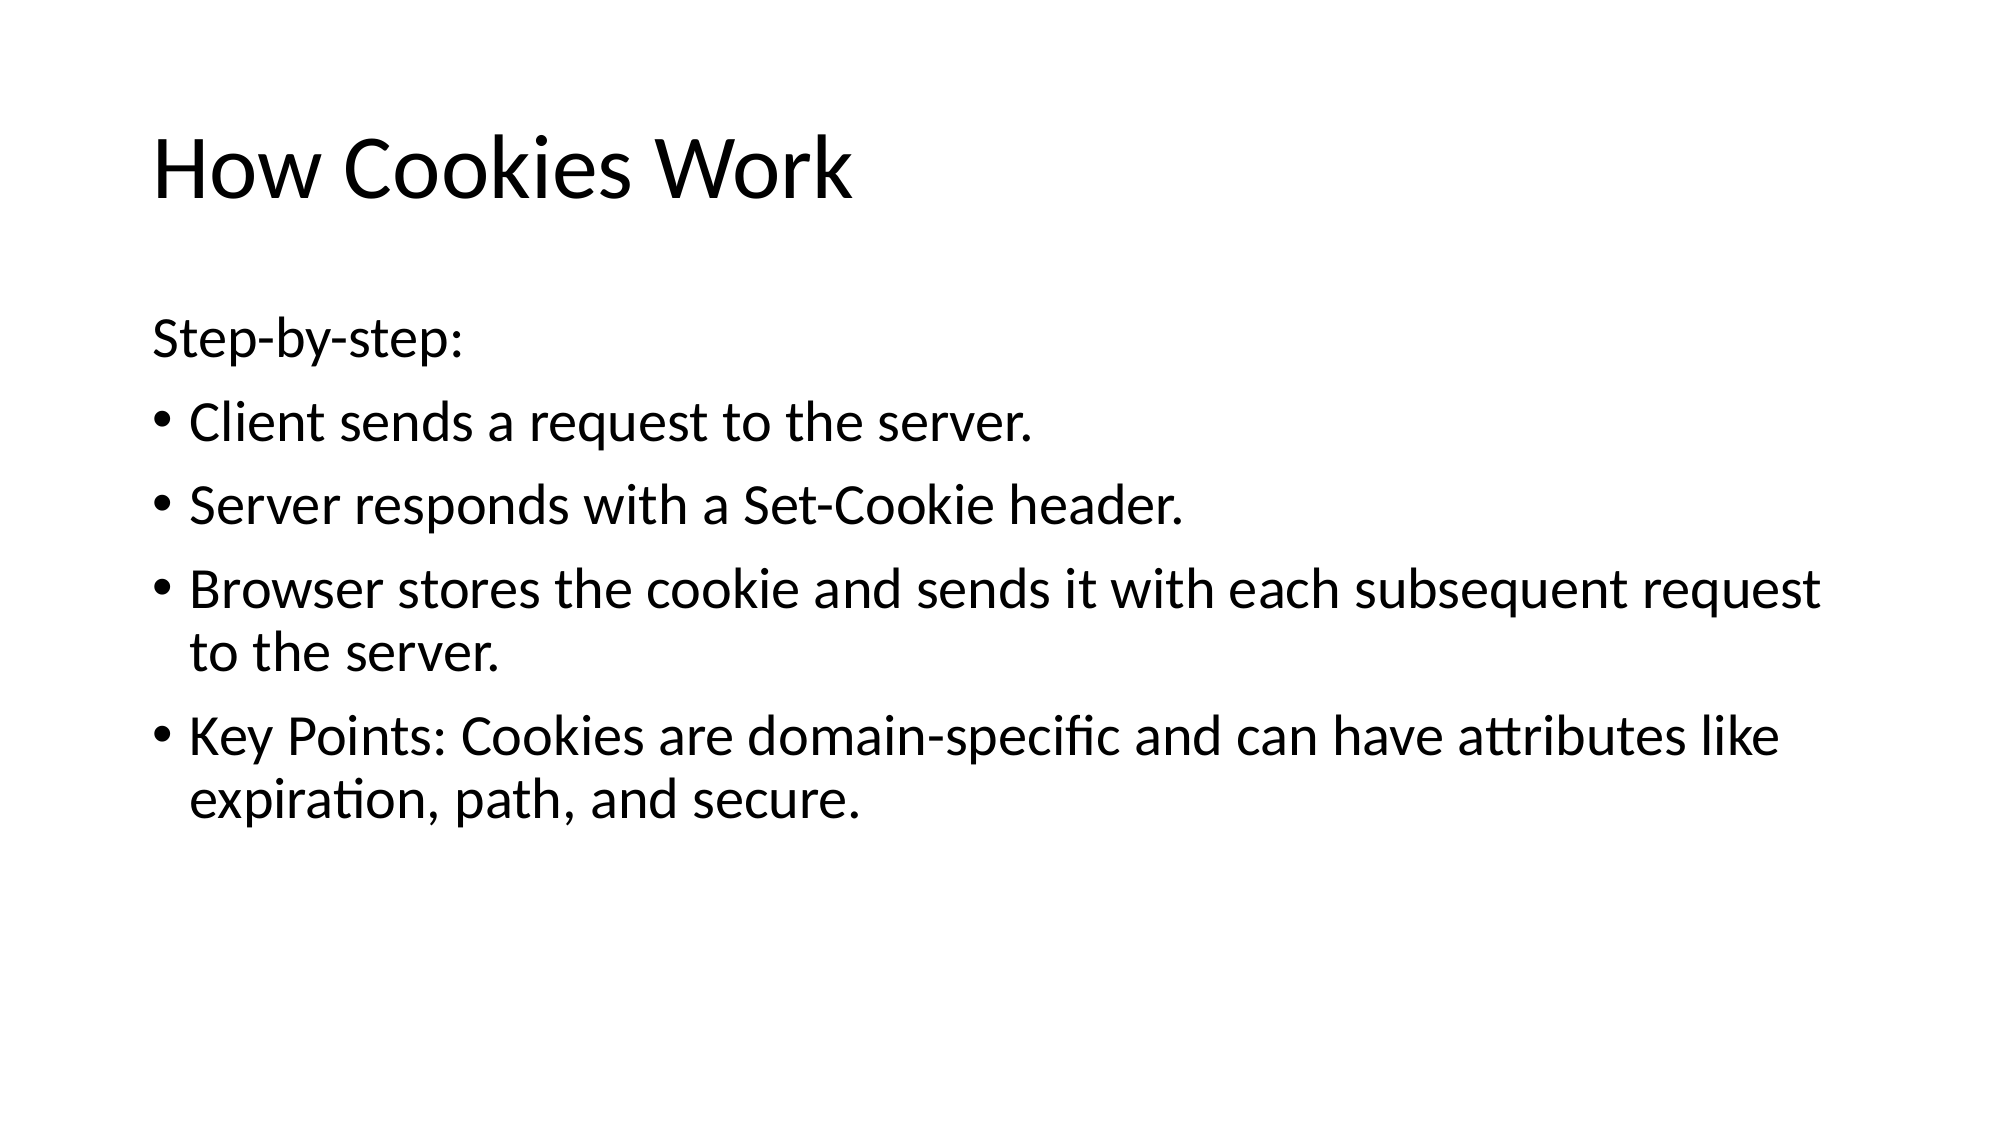

# How Cookies Work
Step-by-step:
Client sends a request to the server.
Server responds with a Set-Cookie header.
Browser stores the cookie and sends it with each subsequent request to the server.
Key Points: Cookies are domain-specific and can have attributes like expiration, path, and secure.
81